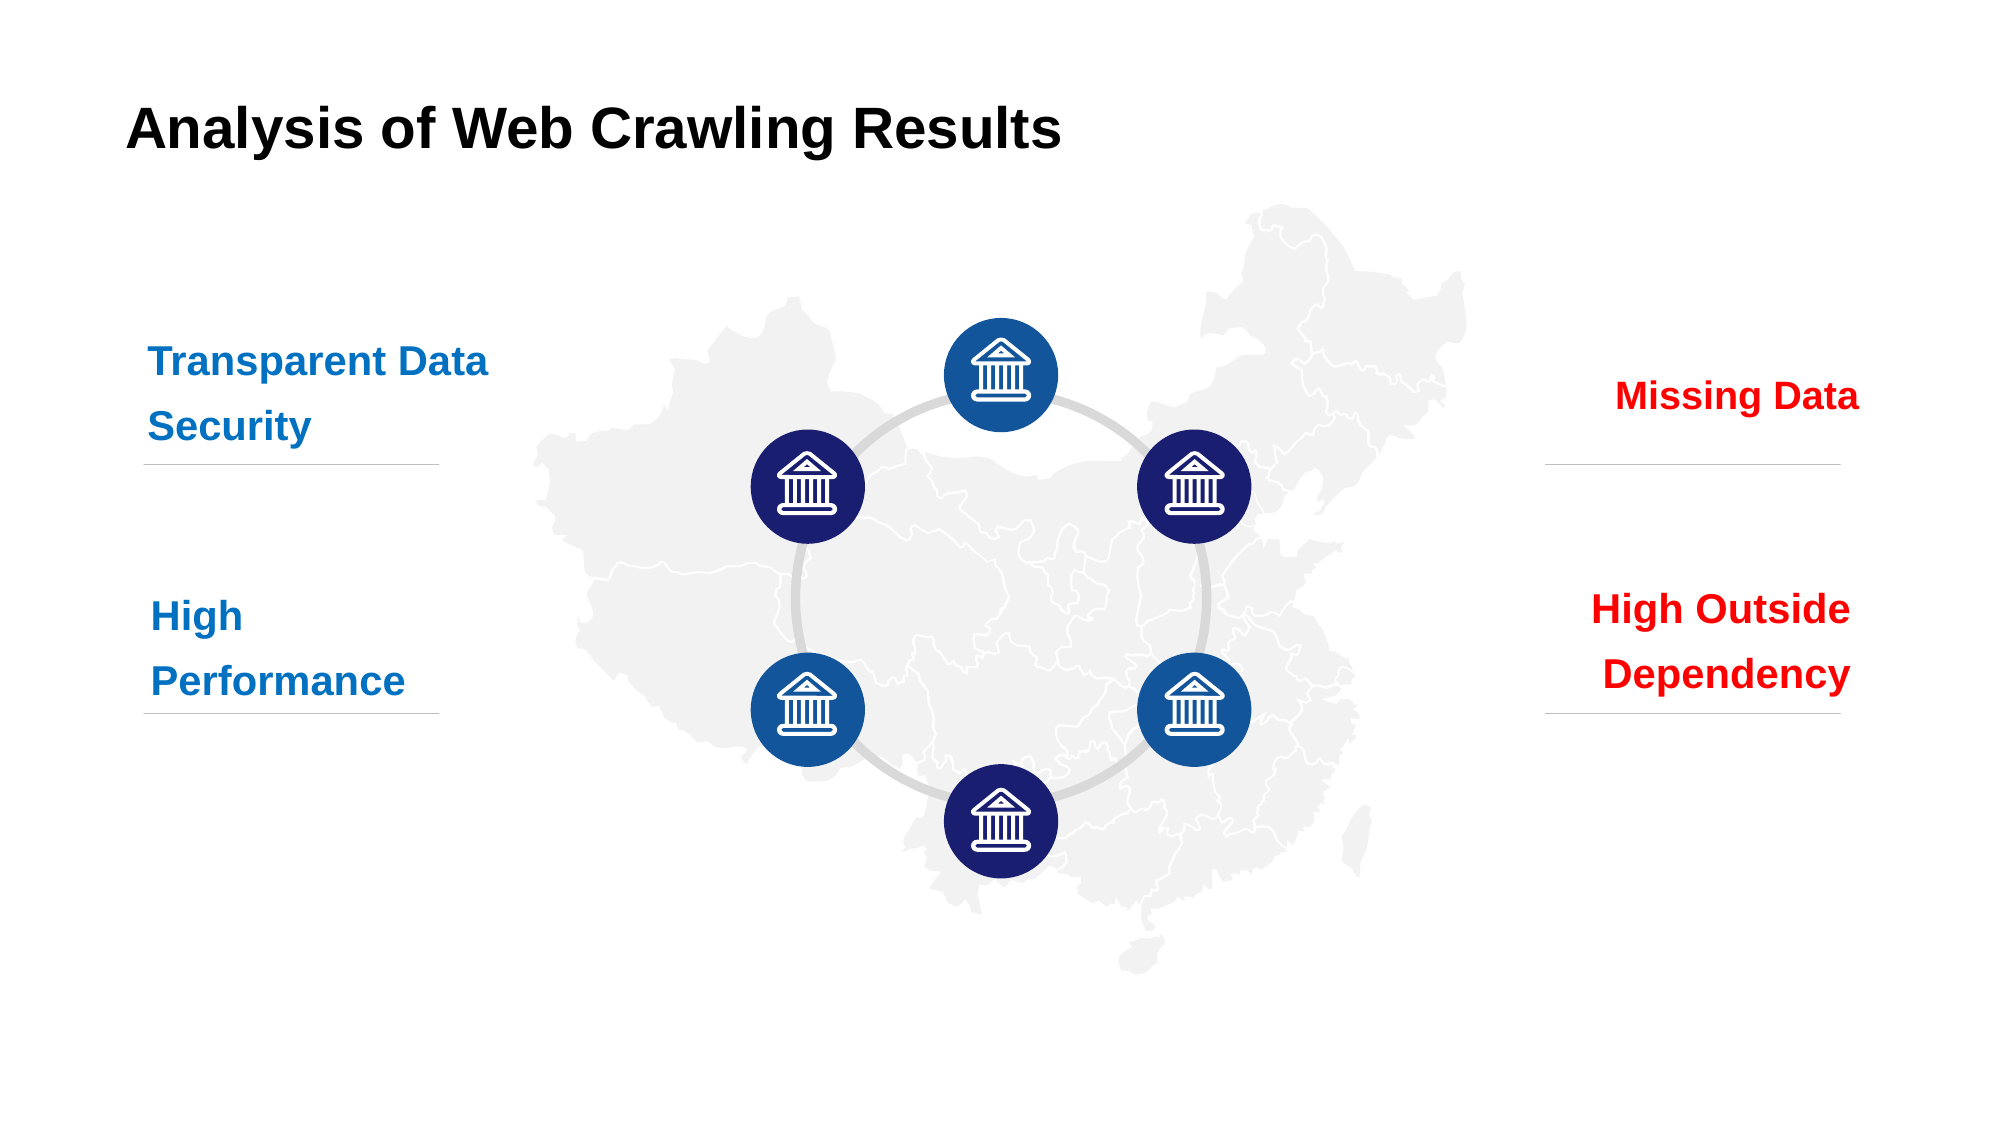

# Analysis of Web Crawling Results

Transparent Data Security

Missing Data

High Outside Dependency
High Performance